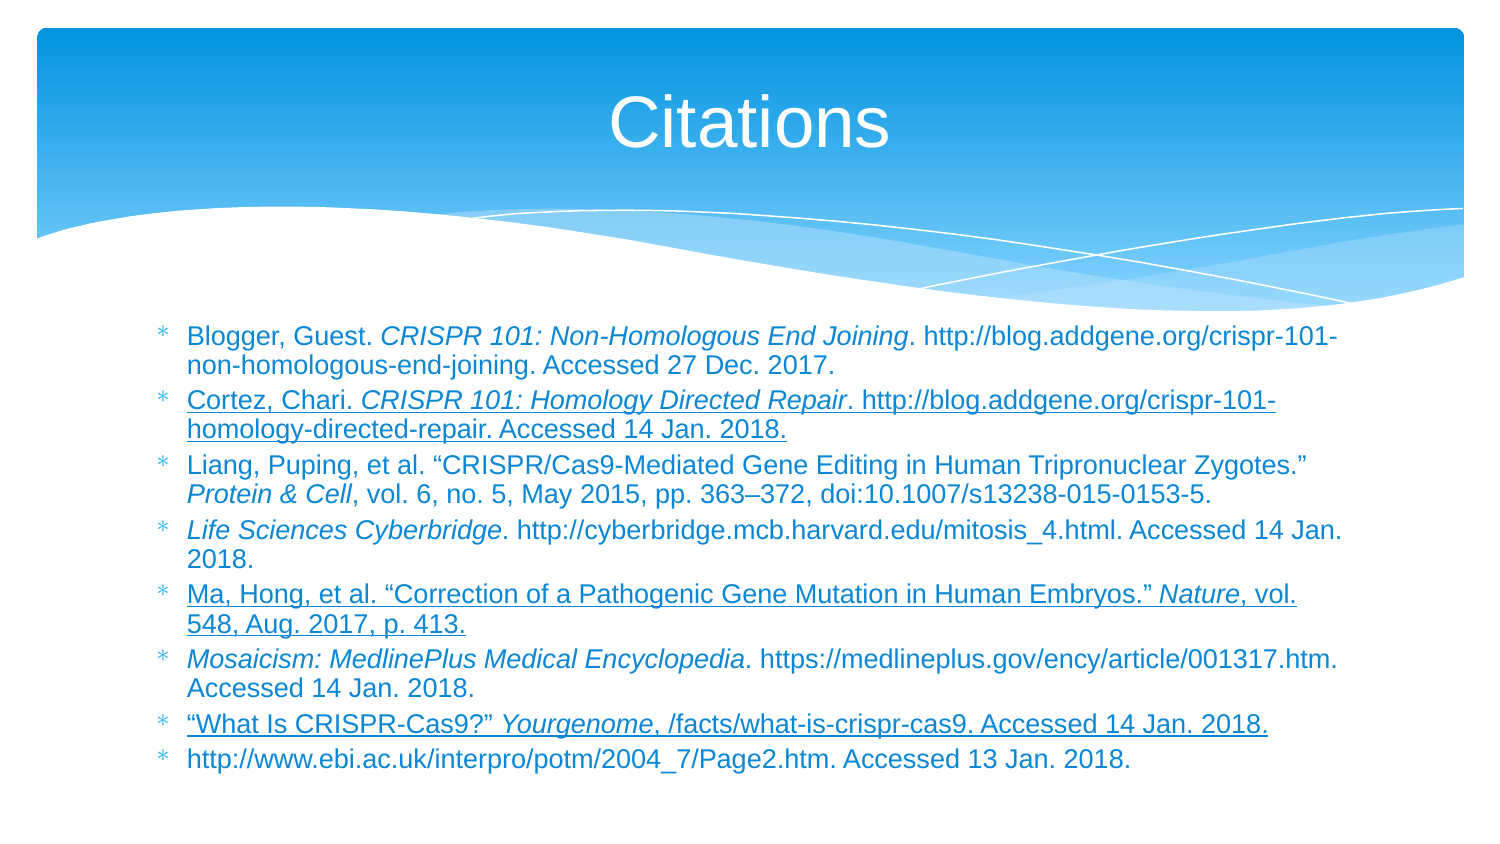

# Citations
Blogger, Guest. CRISPR 101: Non-Homologous End Joining. http://blog.addgene.org/crispr-101-non-homologous-end-joining. Accessed 27 Dec. 2017.
Cortez, Chari. CRISPR 101: Homology Directed Repair. http://blog.addgene.org/crispr-101-homology-directed-repair. Accessed 14 Jan. 2018.
Liang, Puping, et al. “CRISPR/Cas9-Mediated Gene Editing in Human Tripronuclear Zygotes.” Protein & Cell, vol. 6, no. 5, May 2015, pp. 363–372, doi:10.1007/s13238-015-0153-5.
Life Sciences Cyberbridge. http://cyberbridge.mcb.harvard.edu/mitosis_4.html. Accessed 14 Jan. 2018.
Ma, Hong, et al. “Correction of a Pathogenic Gene Mutation in Human Embryos.” Nature, vol. 548, Aug. 2017, p. 413.
Mosaicism: MedlinePlus Medical Encyclopedia. https://medlineplus.gov/ency/article/001317.htm. Accessed 14 Jan. 2018.
“What Is CRISPR-Cas9?” Yourgenome, /facts/what-is-crispr-cas9. Accessed 14 Jan. 2018.
http://www.ebi.ac.uk/interpro/potm/2004_7/Page2.htm. Accessed 13 Jan. 2018.